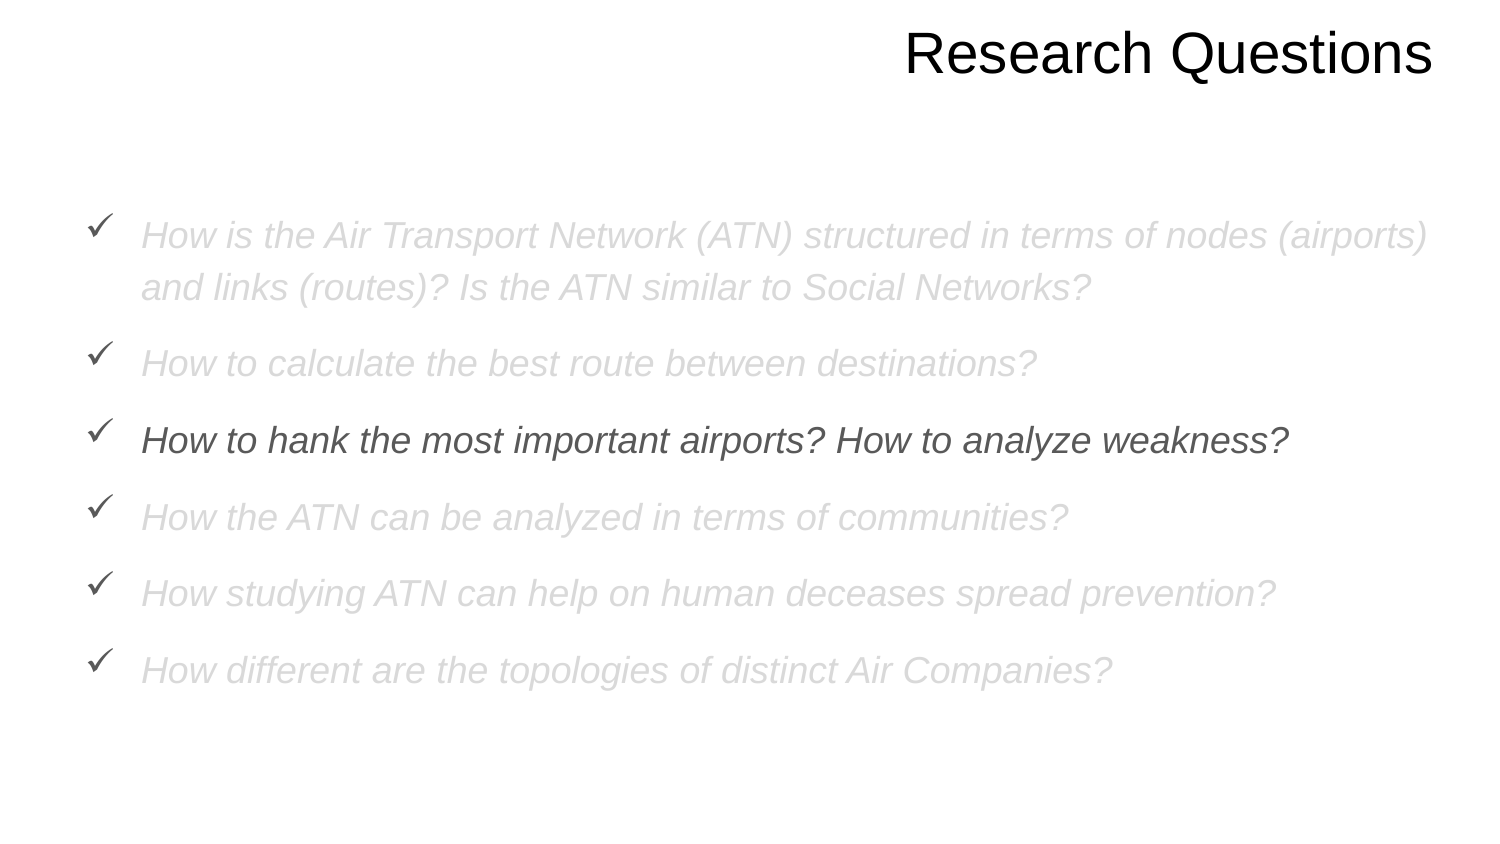

Research Questions
How is the Air Transport Network (ATN) structured in terms of nodes (airports) and links (routes)? Is the ATN similar to Social Networks?
How to calculate the best route between destinations?
How to hank the most important airports? How to analyze weakness?
How the ATN can be analyzed in terms of communities?
How studying ATN can help on human deceases spread prevention?
How different are the topologies of distinct Air Companies?